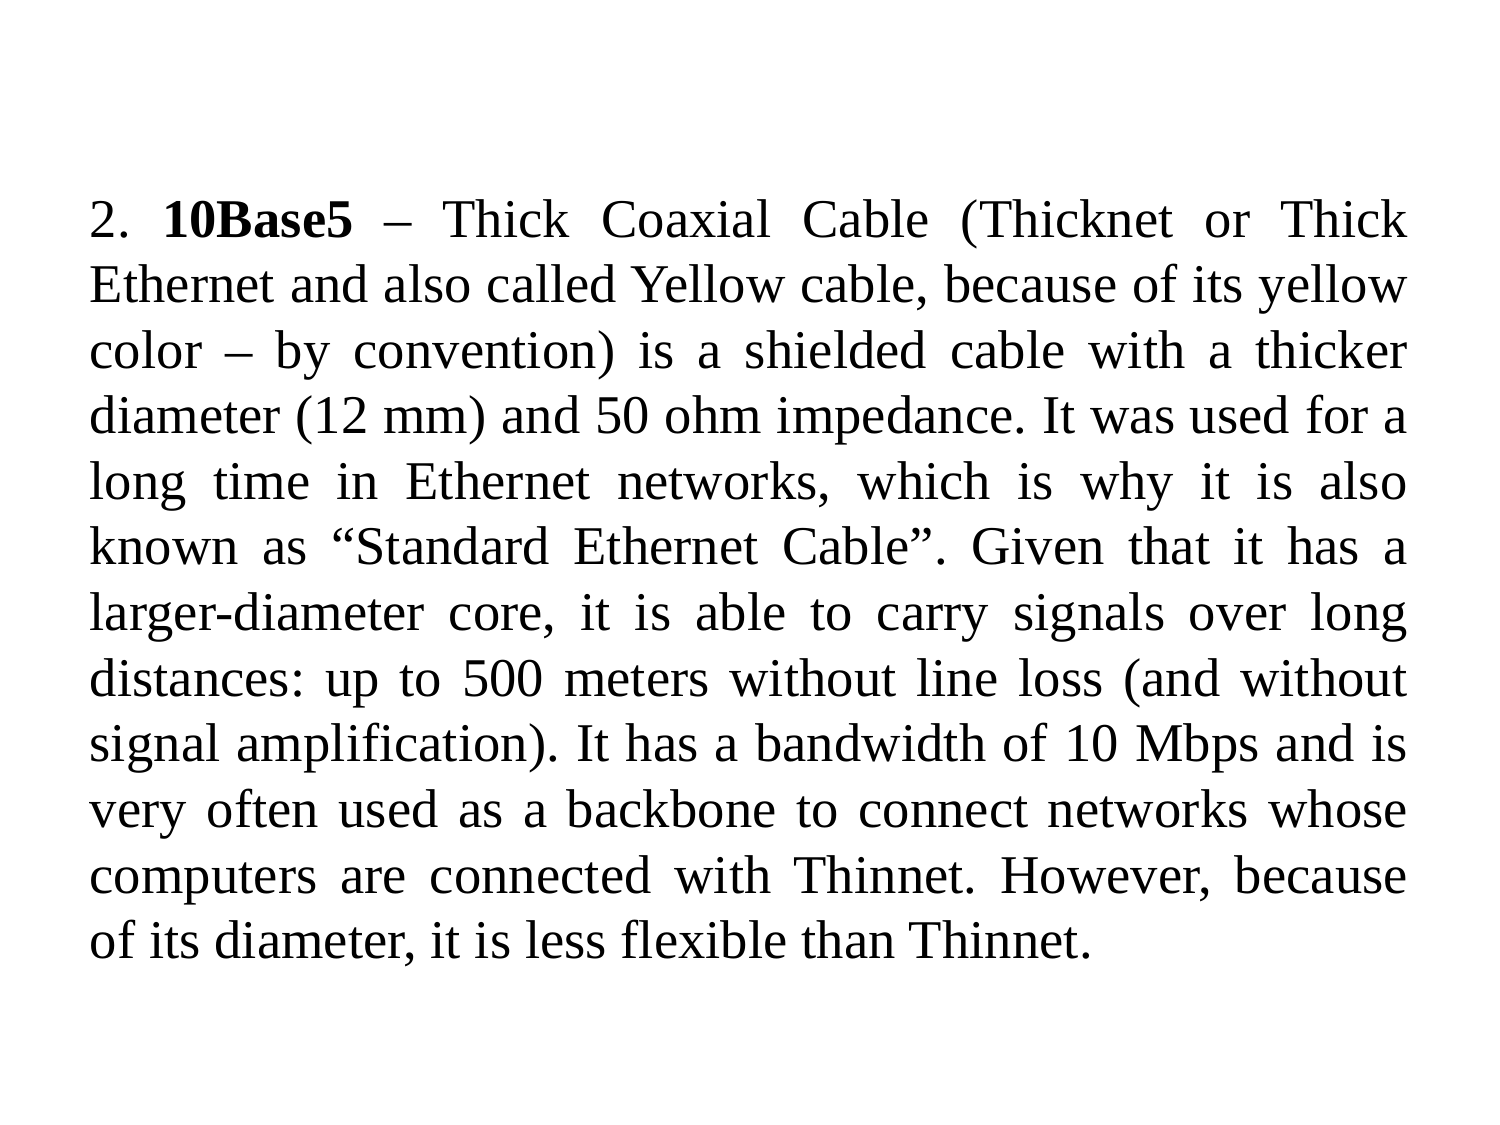

#
2. 10Base5 – Thick Coaxial Cable (Thicknet or Thick Ethernet and also called Yellow cable, because of its yellow color – by convention) is a shielded cable with a thicker diameter (12 mm) and 50 ohm impedance. It was used for a long time in Ethernet networks, which is why it is also known as “Standard Ethernet Cable”. Given that it has a larger-diameter core, it is able to carry signals over long distances: up to 500 meters without line loss (and without signal amplification). It has a bandwidth of 10 Mbps and is very often used as a backbone to connect networks whose computers are connected with Thinnet. However, because of its diameter, it is less flexible than Thinnet.